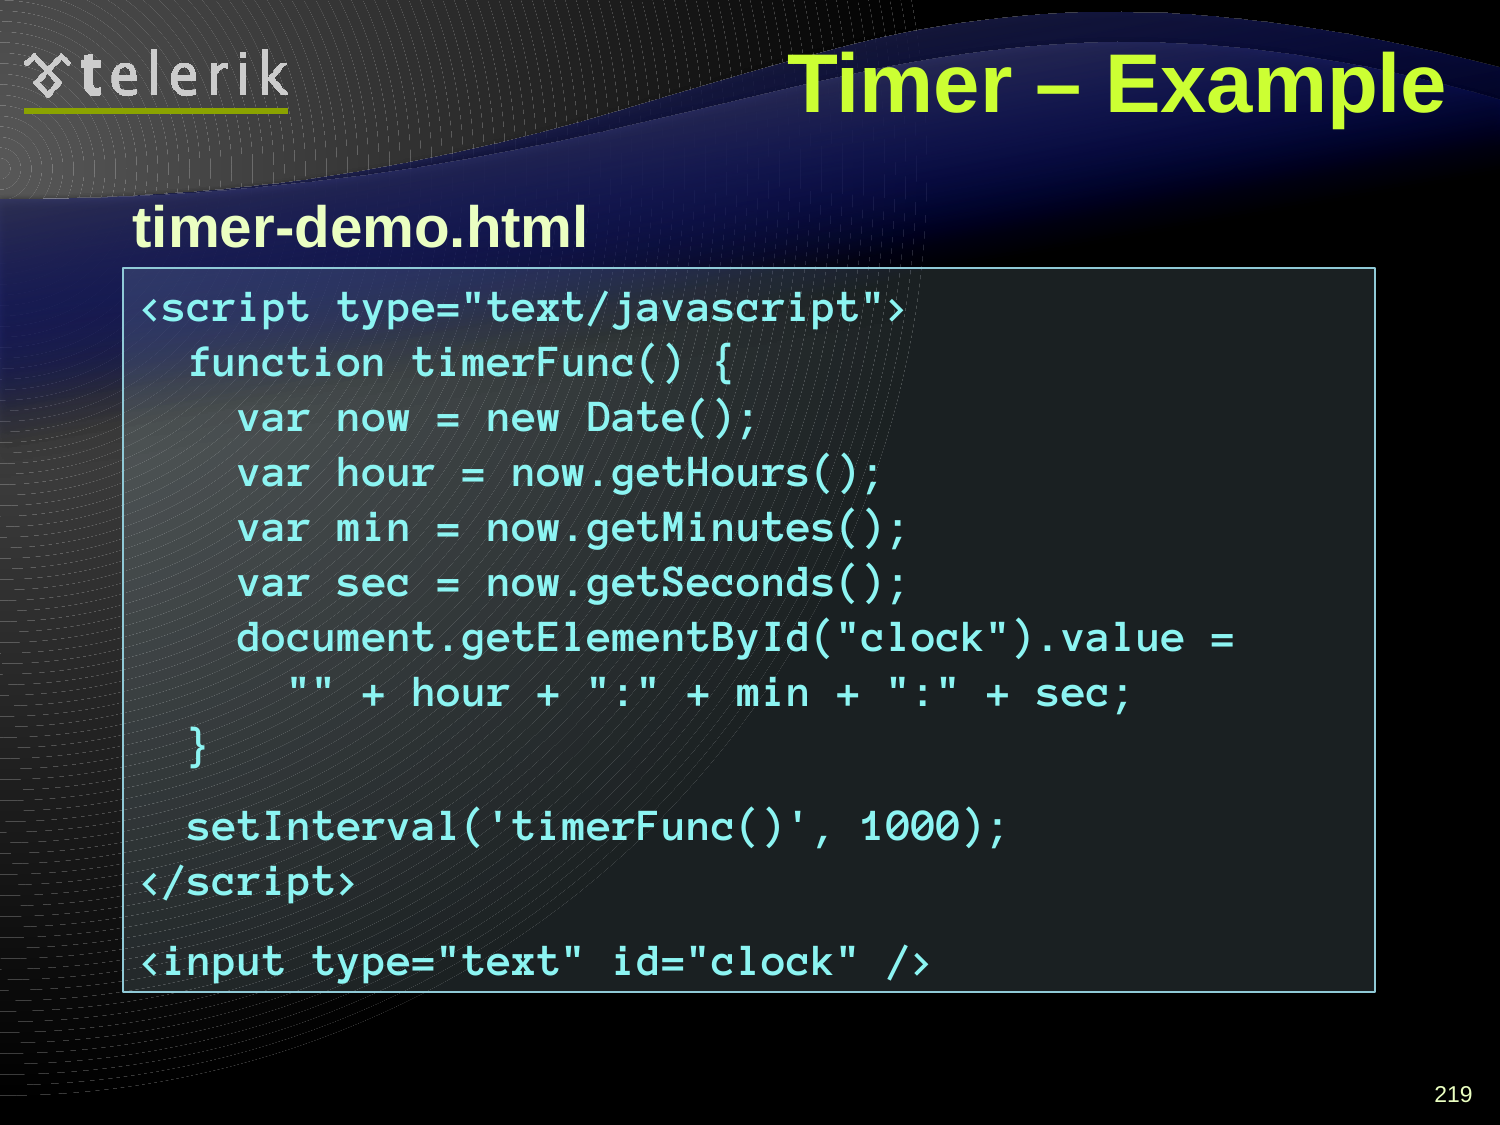

# Timer – Example
timer-demo.html
<script type="text/javascript">
  function timerFunc() {
    var now = new Date();
    var hour = now.getHours();
    var min = now.getMinutes();
    var sec = now.getSeconds();
    document.getElementById("clock").value =
      "" + hour + ":" + min + ":" + sec;
  }
  setInterval('timerFunc()', 1000);
</script>
<input type="text" id="clock" />
219